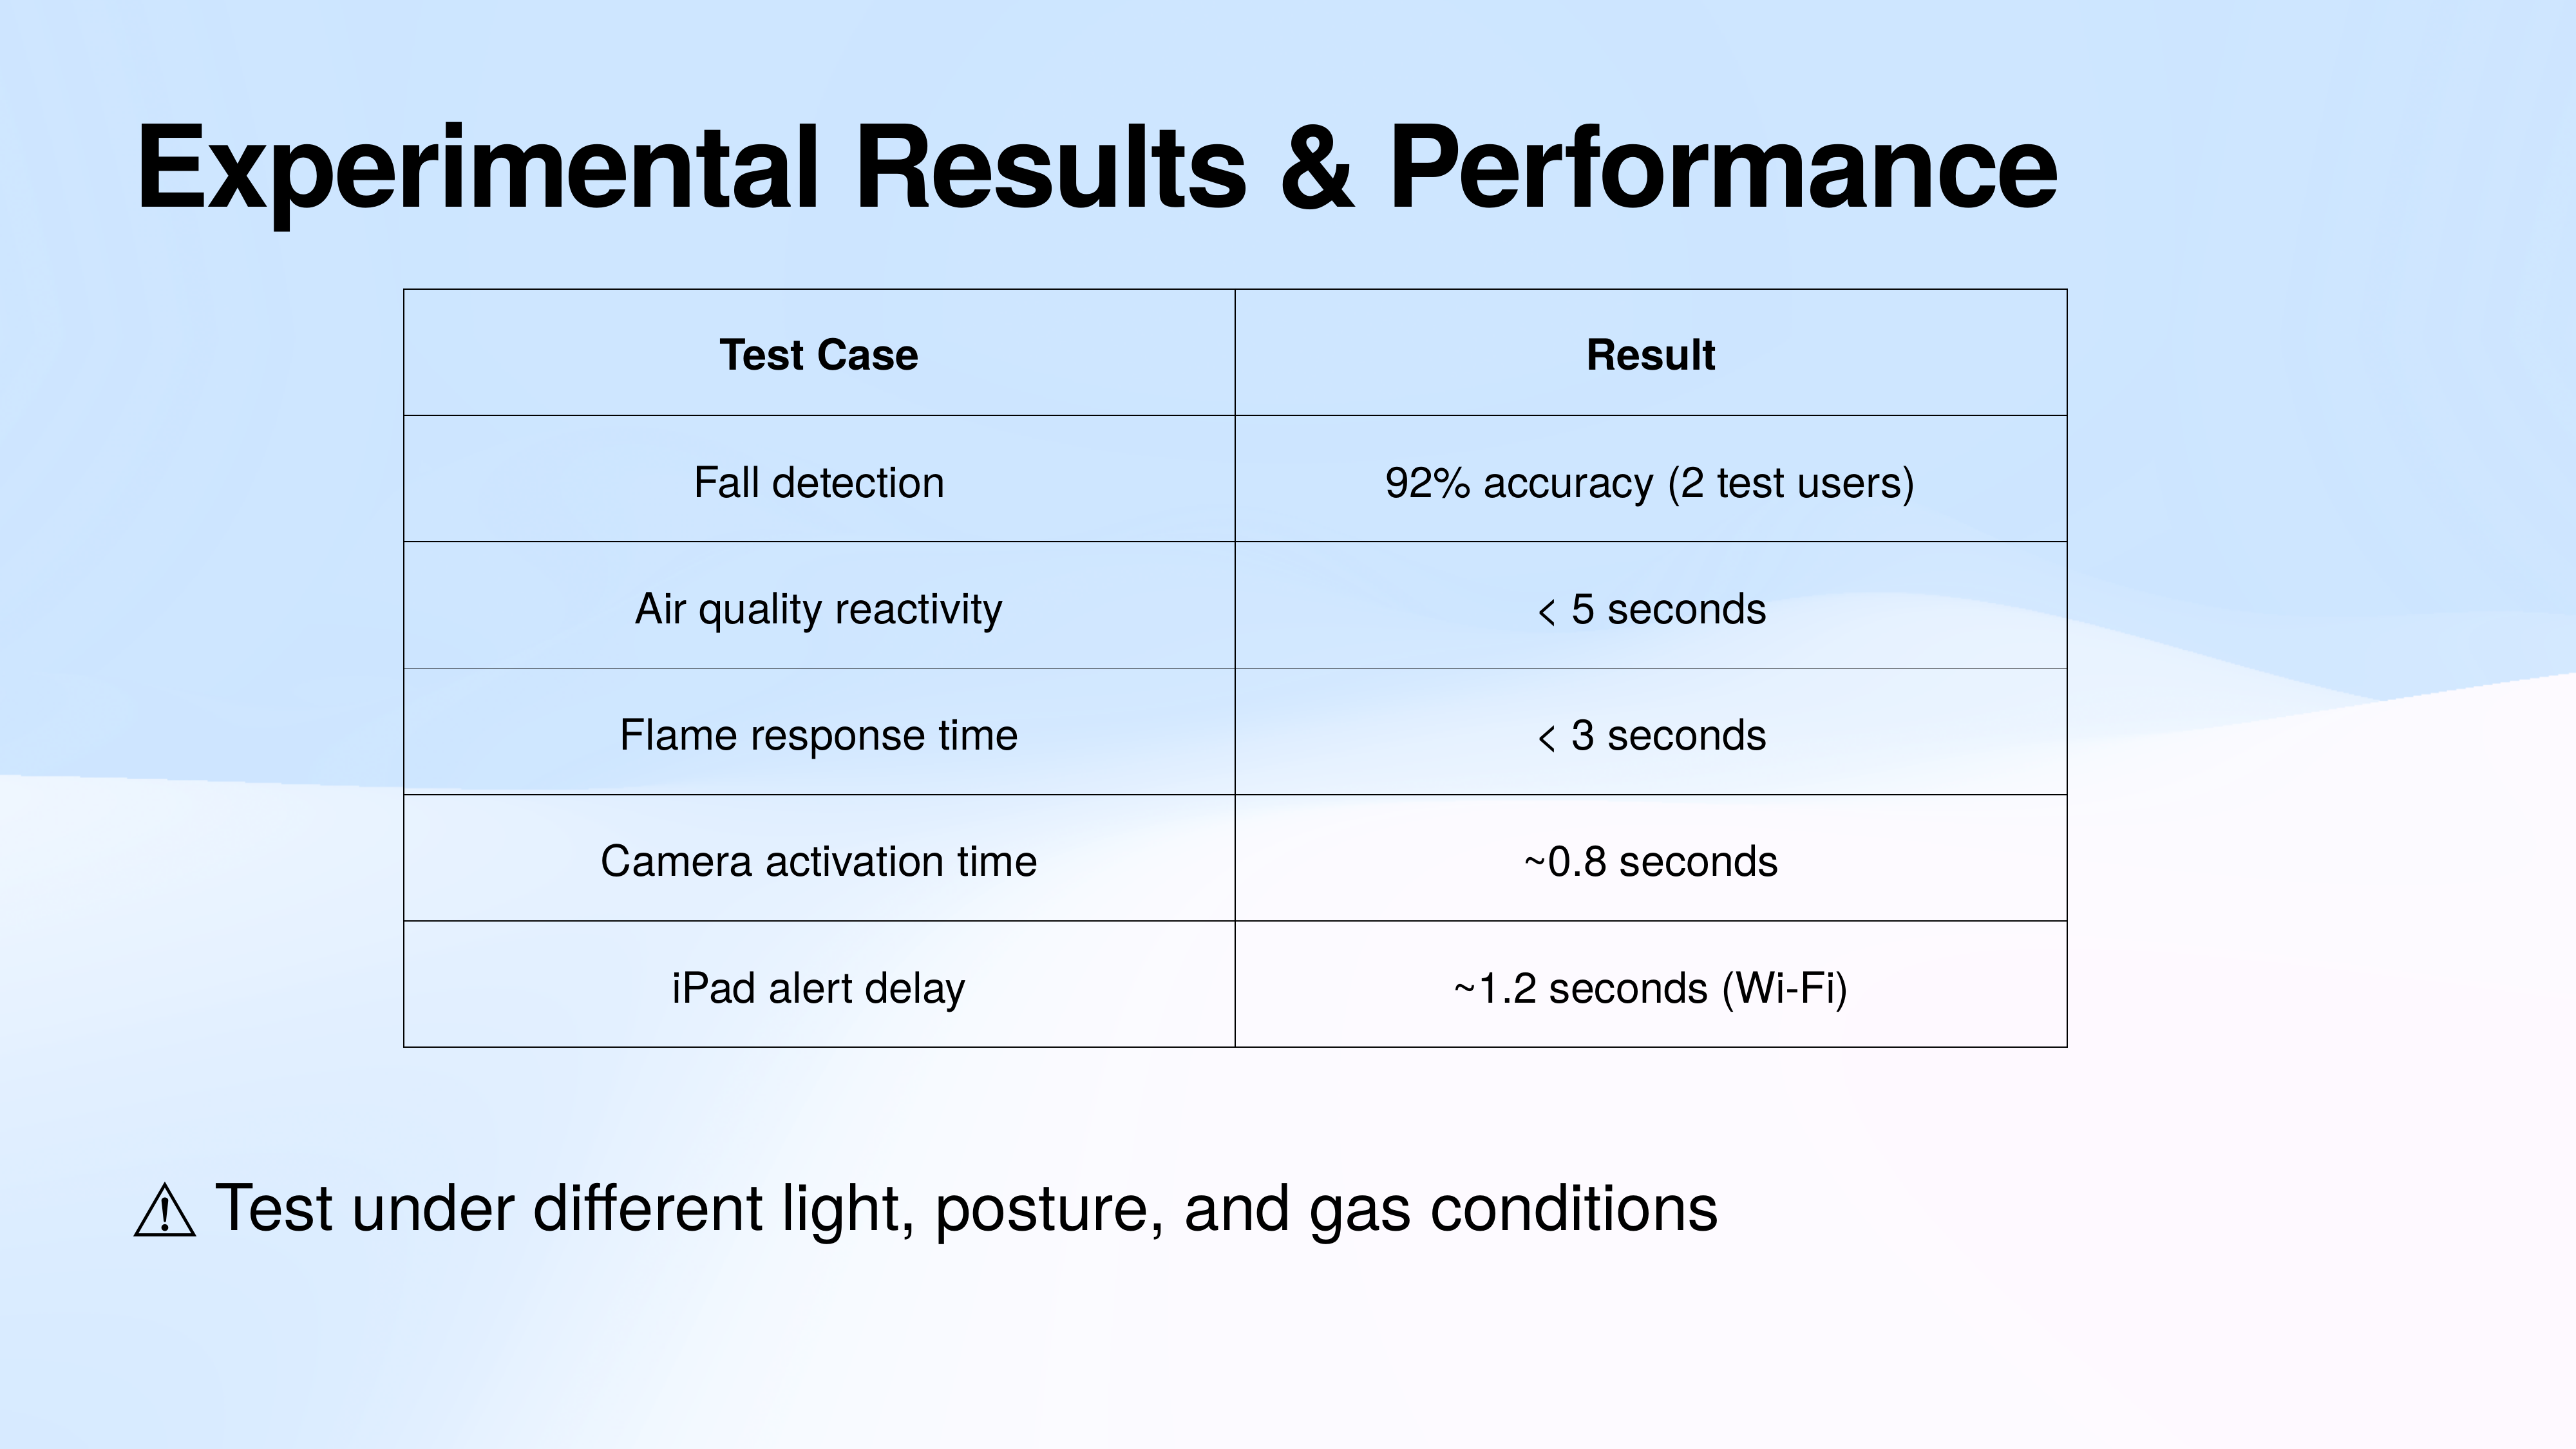

# Experimental Results & Performance
| Test Case | Result |
| --- | --- |
| Fall detection | 92% accuracy (2 test users) |
| Air quality reactivity | < 5 seconds |
| Flame response time | < 3 seconds |
| Camera activation time | ~0.8 seconds |
| iPad alert delay | ~1.2 seconds (Wi-Fi) |
⚠️ Test under different light, posture, and gas conditions